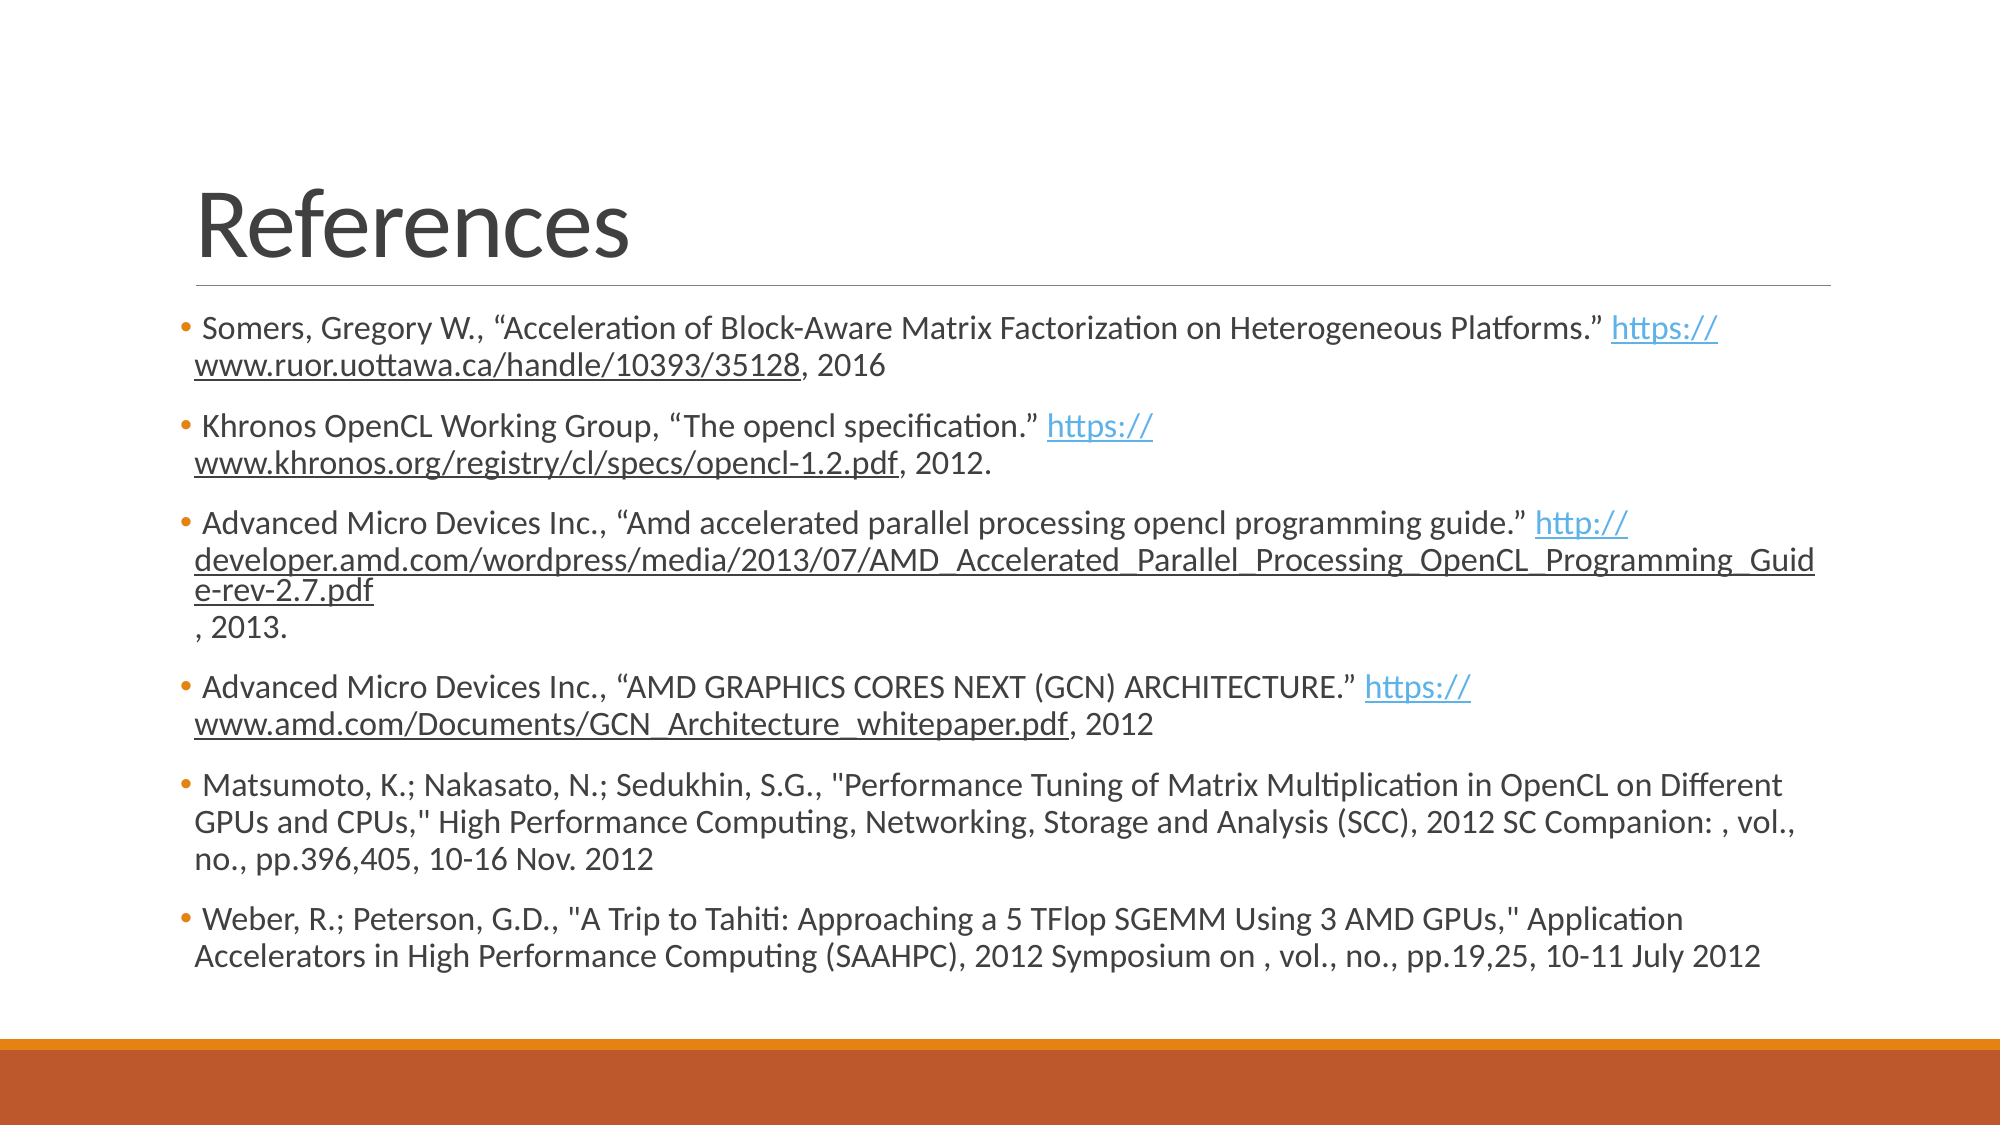

# References
 Somers, Gregory W., “Acceleration of Block-Aware Matrix Factorization on Heterogeneous Platforms.” https://www.ruor.uottawa.ca/handle/10393/35128, 2016
 Khronos OpenCL Working Group, “The opencl specification.” https://www.khronos.org/registry/cl/specs/opencl-1.2.pdf, 2012.
 Advanced Micro Devices Inc., “Amd accelerated parallel processing opencl programming guide.” http://developer.amd.com/wordpress/media/2013/07/AMD_Accelerated_Parallel_Processing_OpenCL_Programming_Guide-rev-2.7.pdf, 2013.
 Advanced Micro Devices Inc., “AMD GRAPHICS CORES NEXT (GCN) ARCHITECTURE.” https://www.amd.com/Documents/GCN_Architecture_whitepaper.pdf, 2012
 Matsumoto, K.; Nakasato, N.; Sedukhin, S.G., "Performance Tuning of Matrix Multiplication in OpenCL on Different GPUs and CPUs," High Performance Computing, Networking, Storage and Analysis (SCC), 2012 SC Companion: , vol., no., pp.396,405, 10-16 Nov. 2012
 Weber, R.; Peterson, G.D., "A Trip to Tahiti: Approaching a 5 TFlop SGEMM Using 3 AMD GPUs," Application Accelerators in High Performance Computing (SAAHPC), 2012 Symposium on , vol., no., pp.19,25, 10-11 July 2012